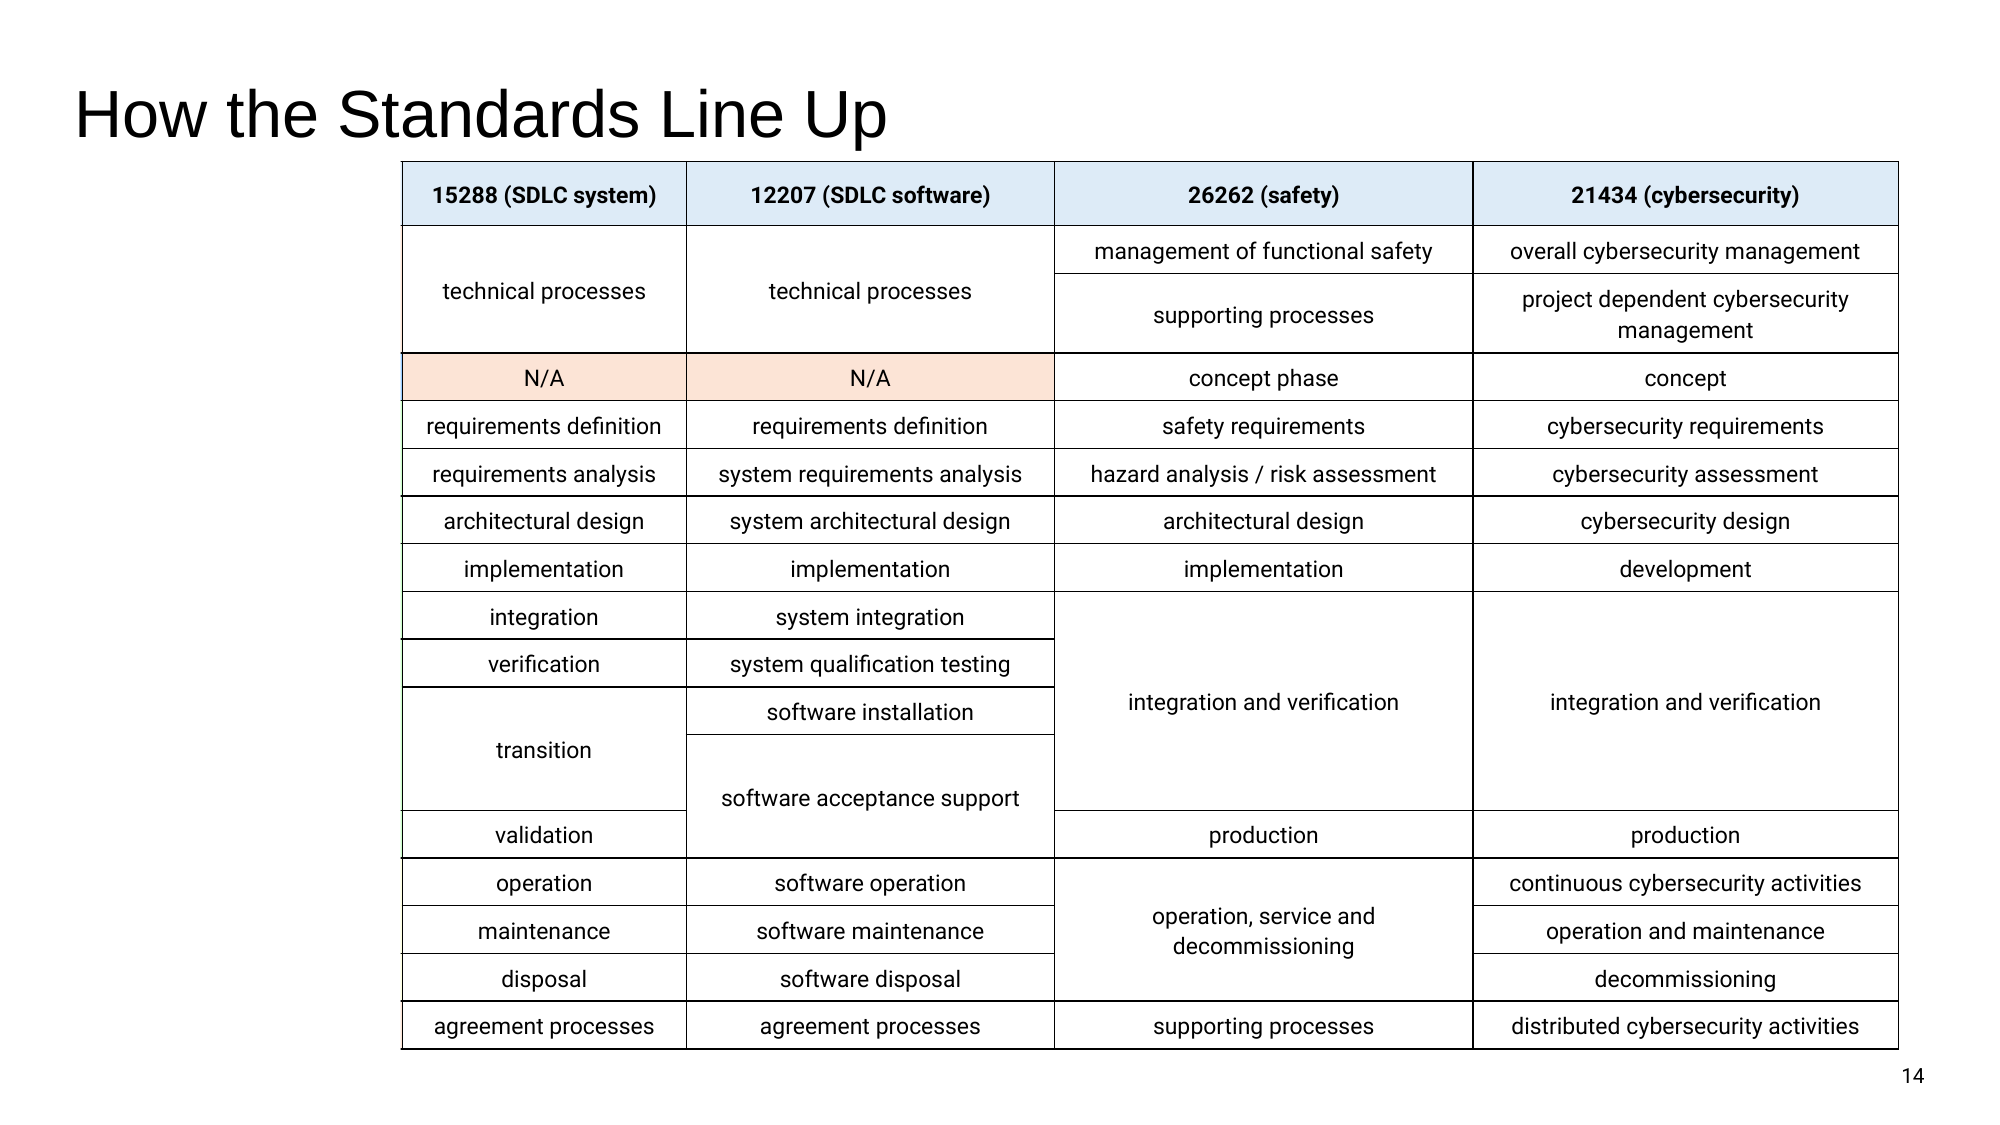

# How the Standards Line Up

| AVPDL | 15288 (SDLC system) | 12207 (SDLC software) | 26262 (safety) | 21434 (cybersecurity) |
| --- | --- | --- | --- | --- |
| organization processes | technical processes | technical processes | management of functional safety | overall cybersecurity management |
|  |  |  | supporting processes | project dependent cybersecurity management |
| foundation phase | N/A | N/A | concept phase | concept |
| requirements phase | requirements definition | requirements definition | safety requirements | cybersecurity requirements |
|  | requirements analysis | system requirements analysis | hazard analysis / risk assessment | cybersecurity assessment |
| design phase | architectural design | system architectural design | architectural design | cybersecurity design |
| implementation phase | implementation | implementation | implementation | development |
|  | integration | system integration | integration and verification | integration and verification |
| verification phase | verification | system qualification testing |  |  |
|  | transition | software installation |  |  |
|  |  | software acceptance support |  |  |
| release phase | validation |  | production | production |
| operation phase | operation | software operation | operation, service and decommissioning | continuous cybersecurity activities |
|  | maintenance | software maintenance |  | operation and maintenance |
| decommissioning phase | disposal | software disposal |  | decommissioning |
| supplier processes | agreement processes | agreement processes | supporting processes | distributed cybersecurity activities |
14